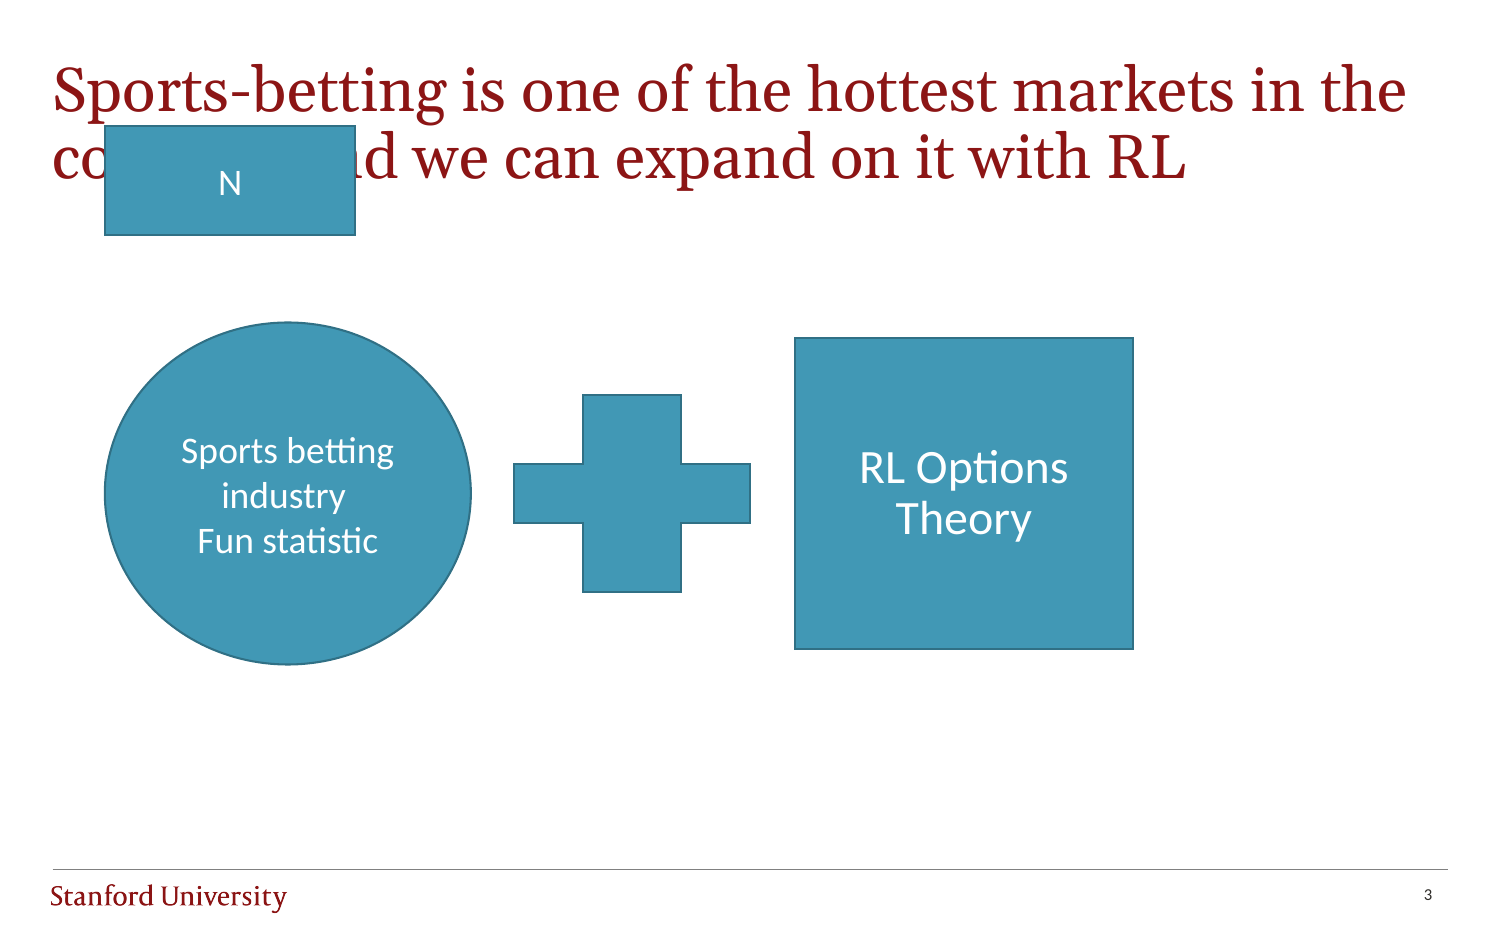

# Sports-betting is one of the hottest markets in the country, and we can expand on it with RL
N
Sports betting industry
Fun statistic
RL Options Theory

3